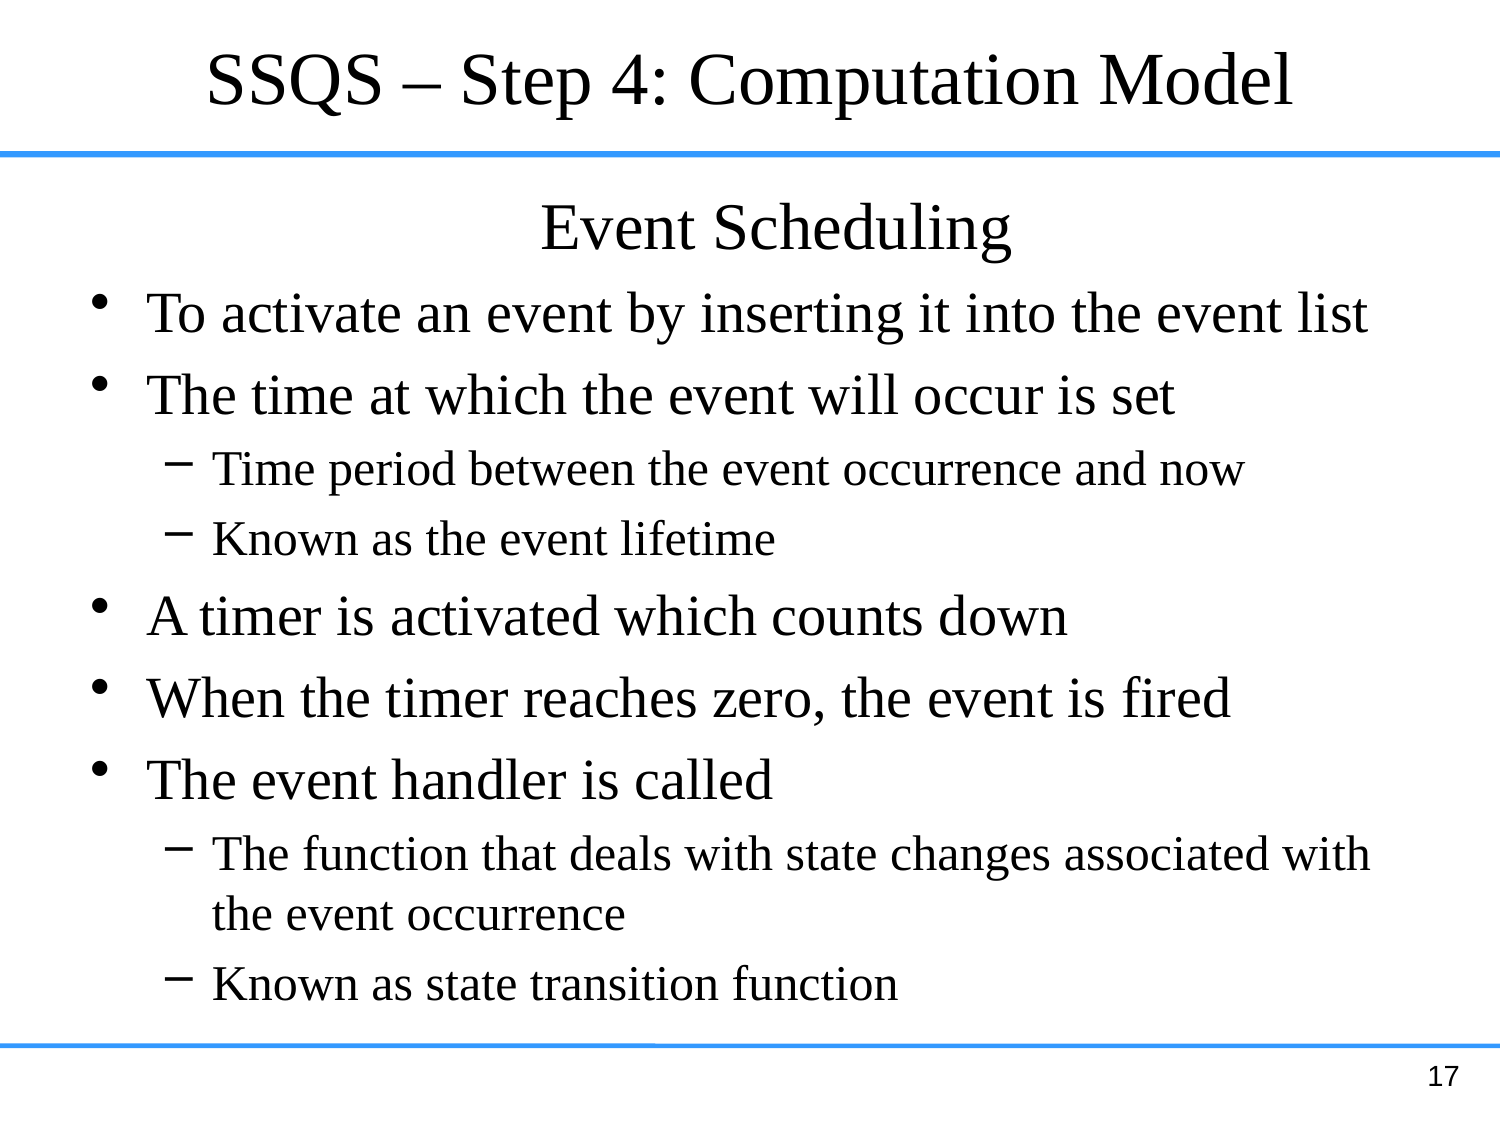

# SSQS – Step 4: Computation Model
			Event Scheduling
To activate an event by inserting it into the event list
The time at which the event will occur is set
Time period between the event occurrence and now
Known as the event lifetime
A timer is activated which counts down
When the timer reaches zero, the event is fired
The event handler is called
The function that deals with state changes associated with the event occurrence
Known as state transition function
17